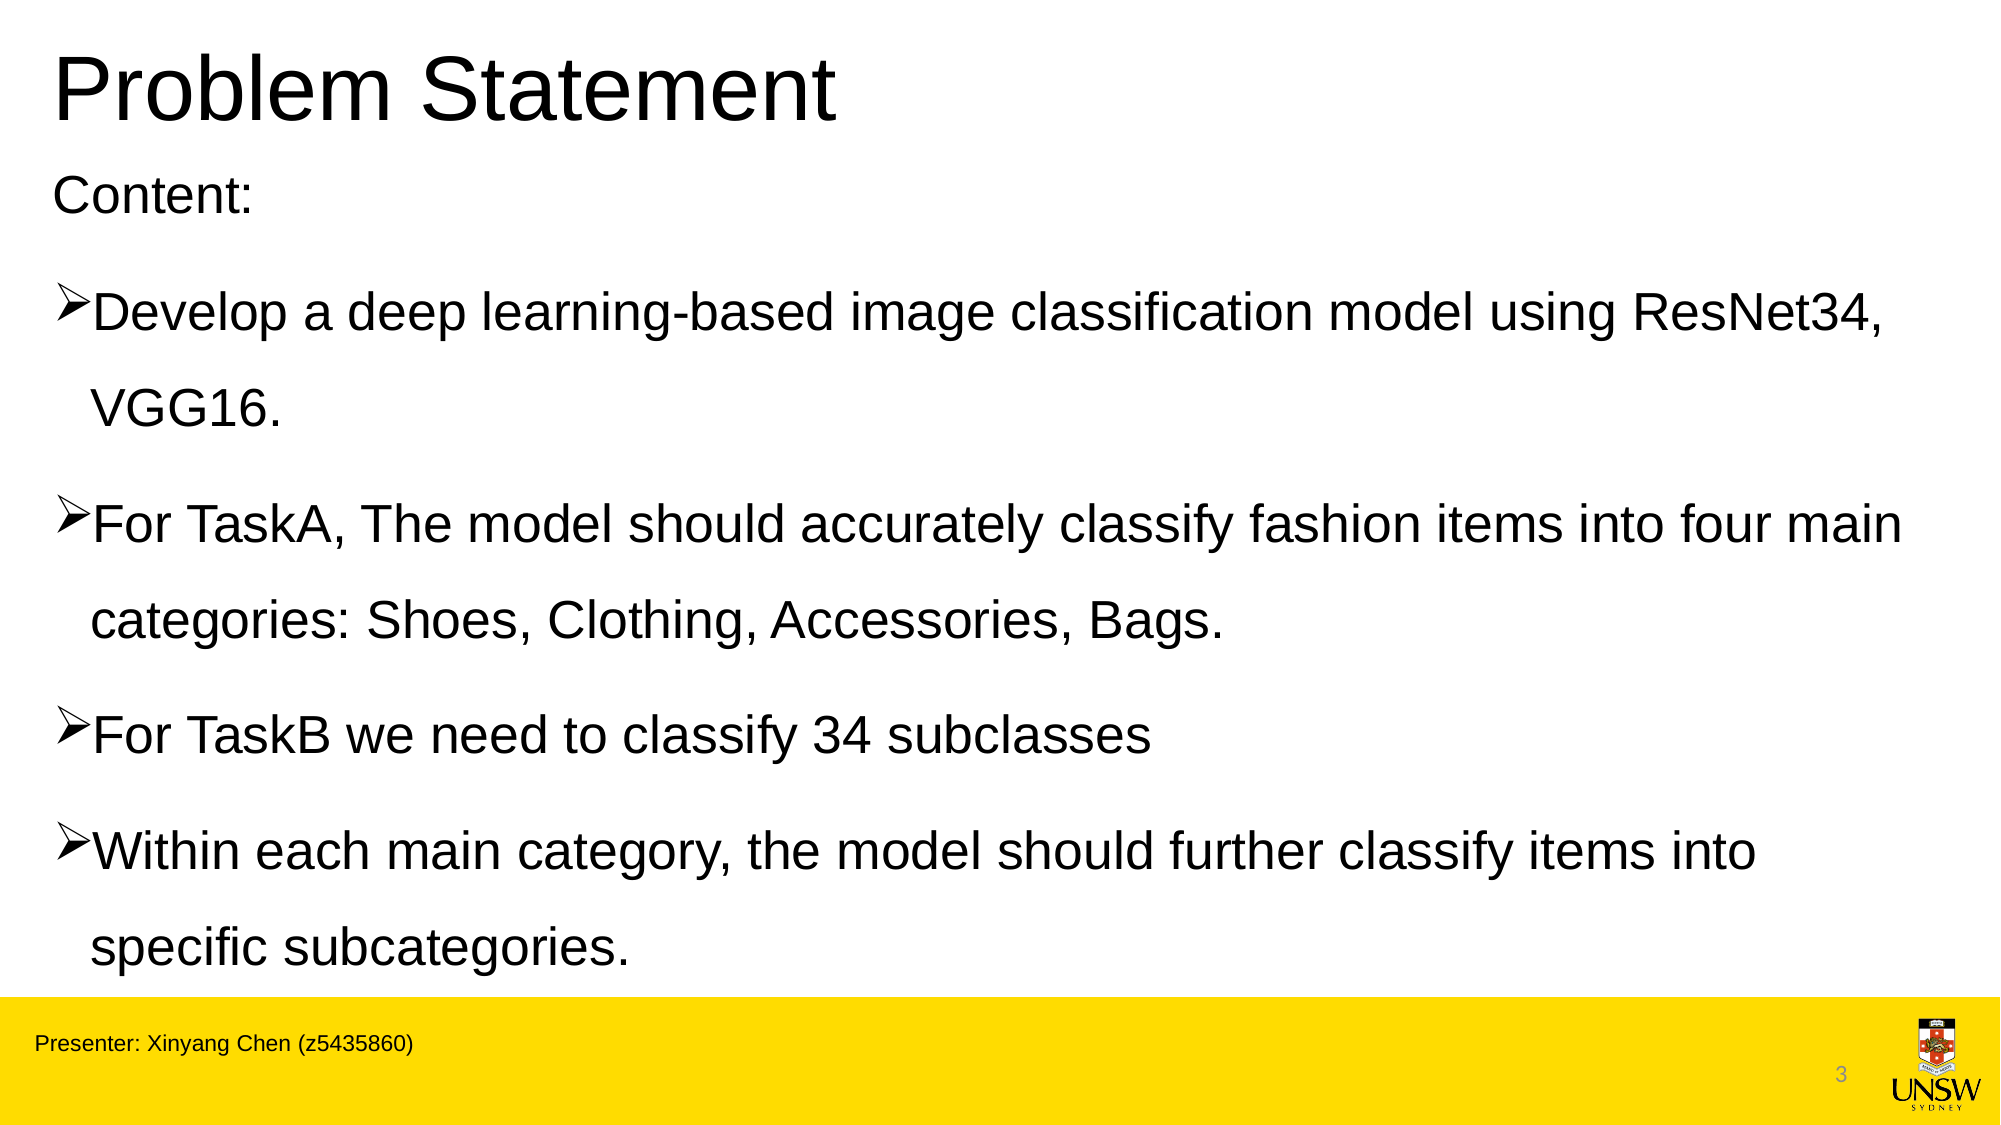

# Problem Statement
Content:
Develop a deep learning-based image classification model using ResNet34, VGG16.
For TaskA, The model should accurately classify fashion items into four main categories: Shoes, Clothing, Accessories, Bags.
For TaskB we need to classify 34 subclasses
Within each main category, the model should further classify items into specific subcategories.
Presenter: Xinyang Chen (z5435860)
3